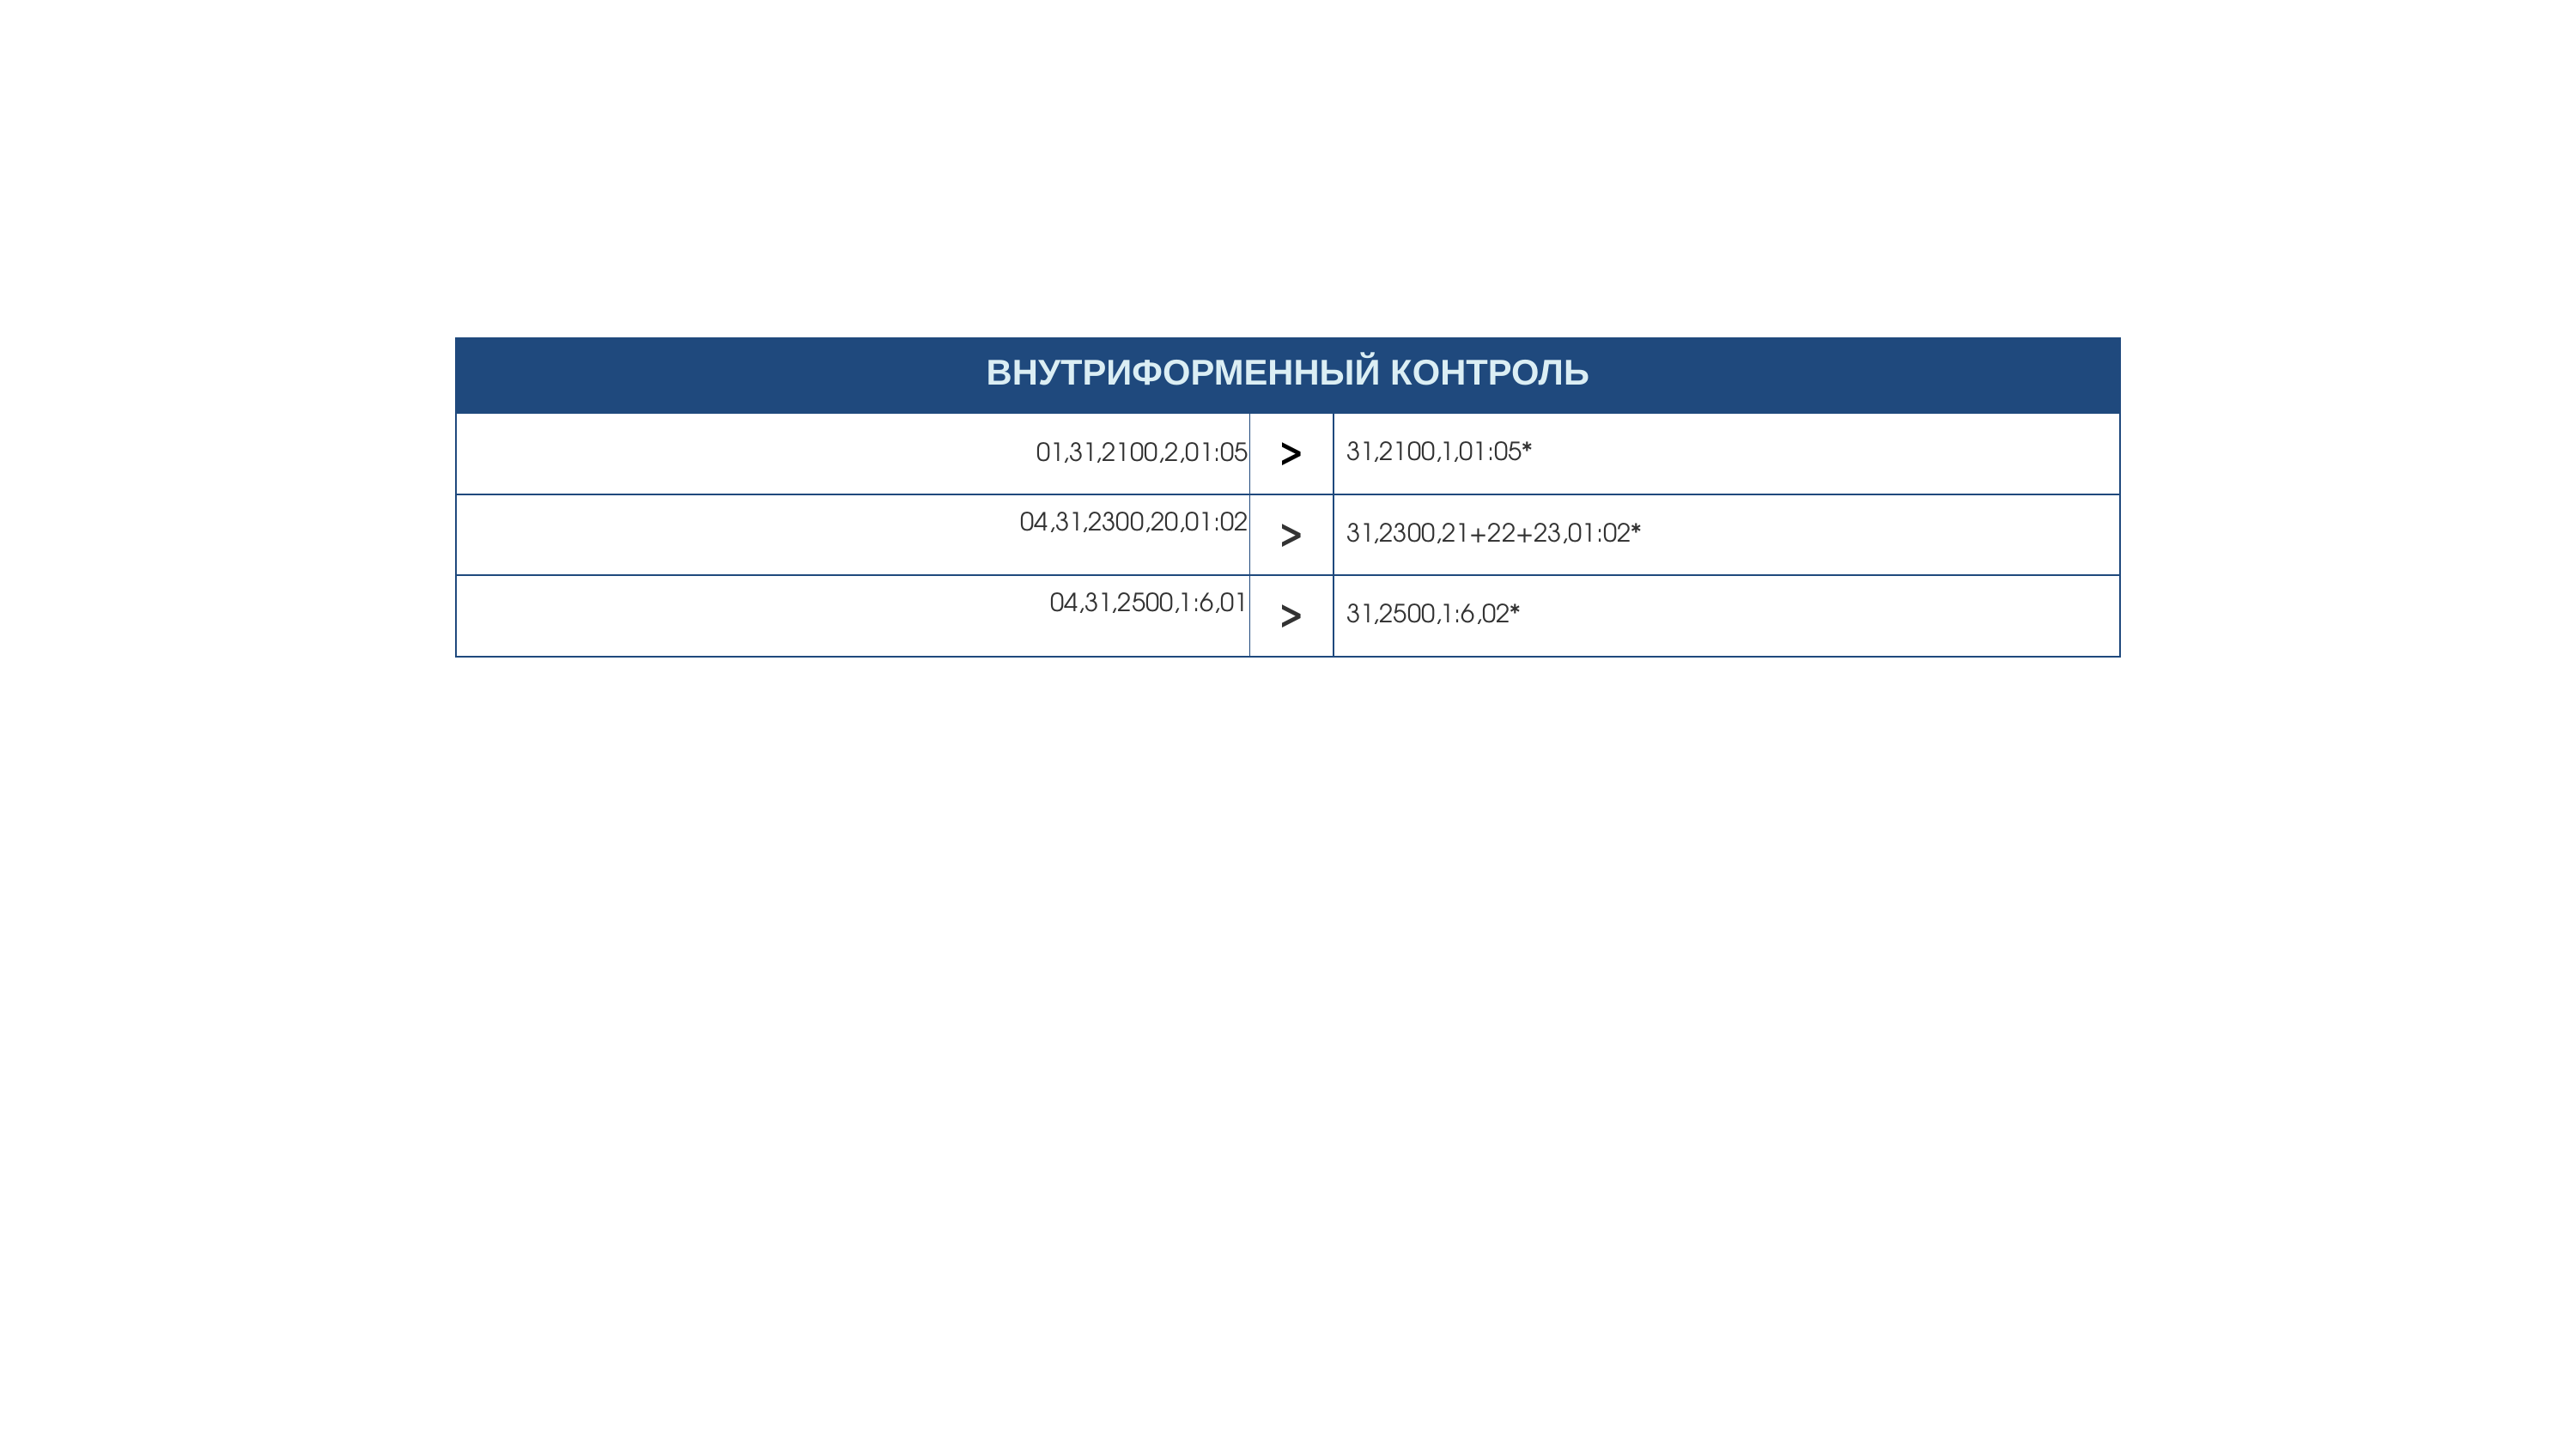

| ВНУТРИФОРМЕННЫЙ КОНТРОЛЬ |  |  |
| --- | --- | --- |
| 01,31,2100,2,01:05 | > | 31,2100,1,01:05\* |
| 04,31,2300,20,01:02 | > | 31,2300,21+22+23,01:02\* |
| 04,31,2500,1:6,01 | > | 31,2500,1:6,02\* |